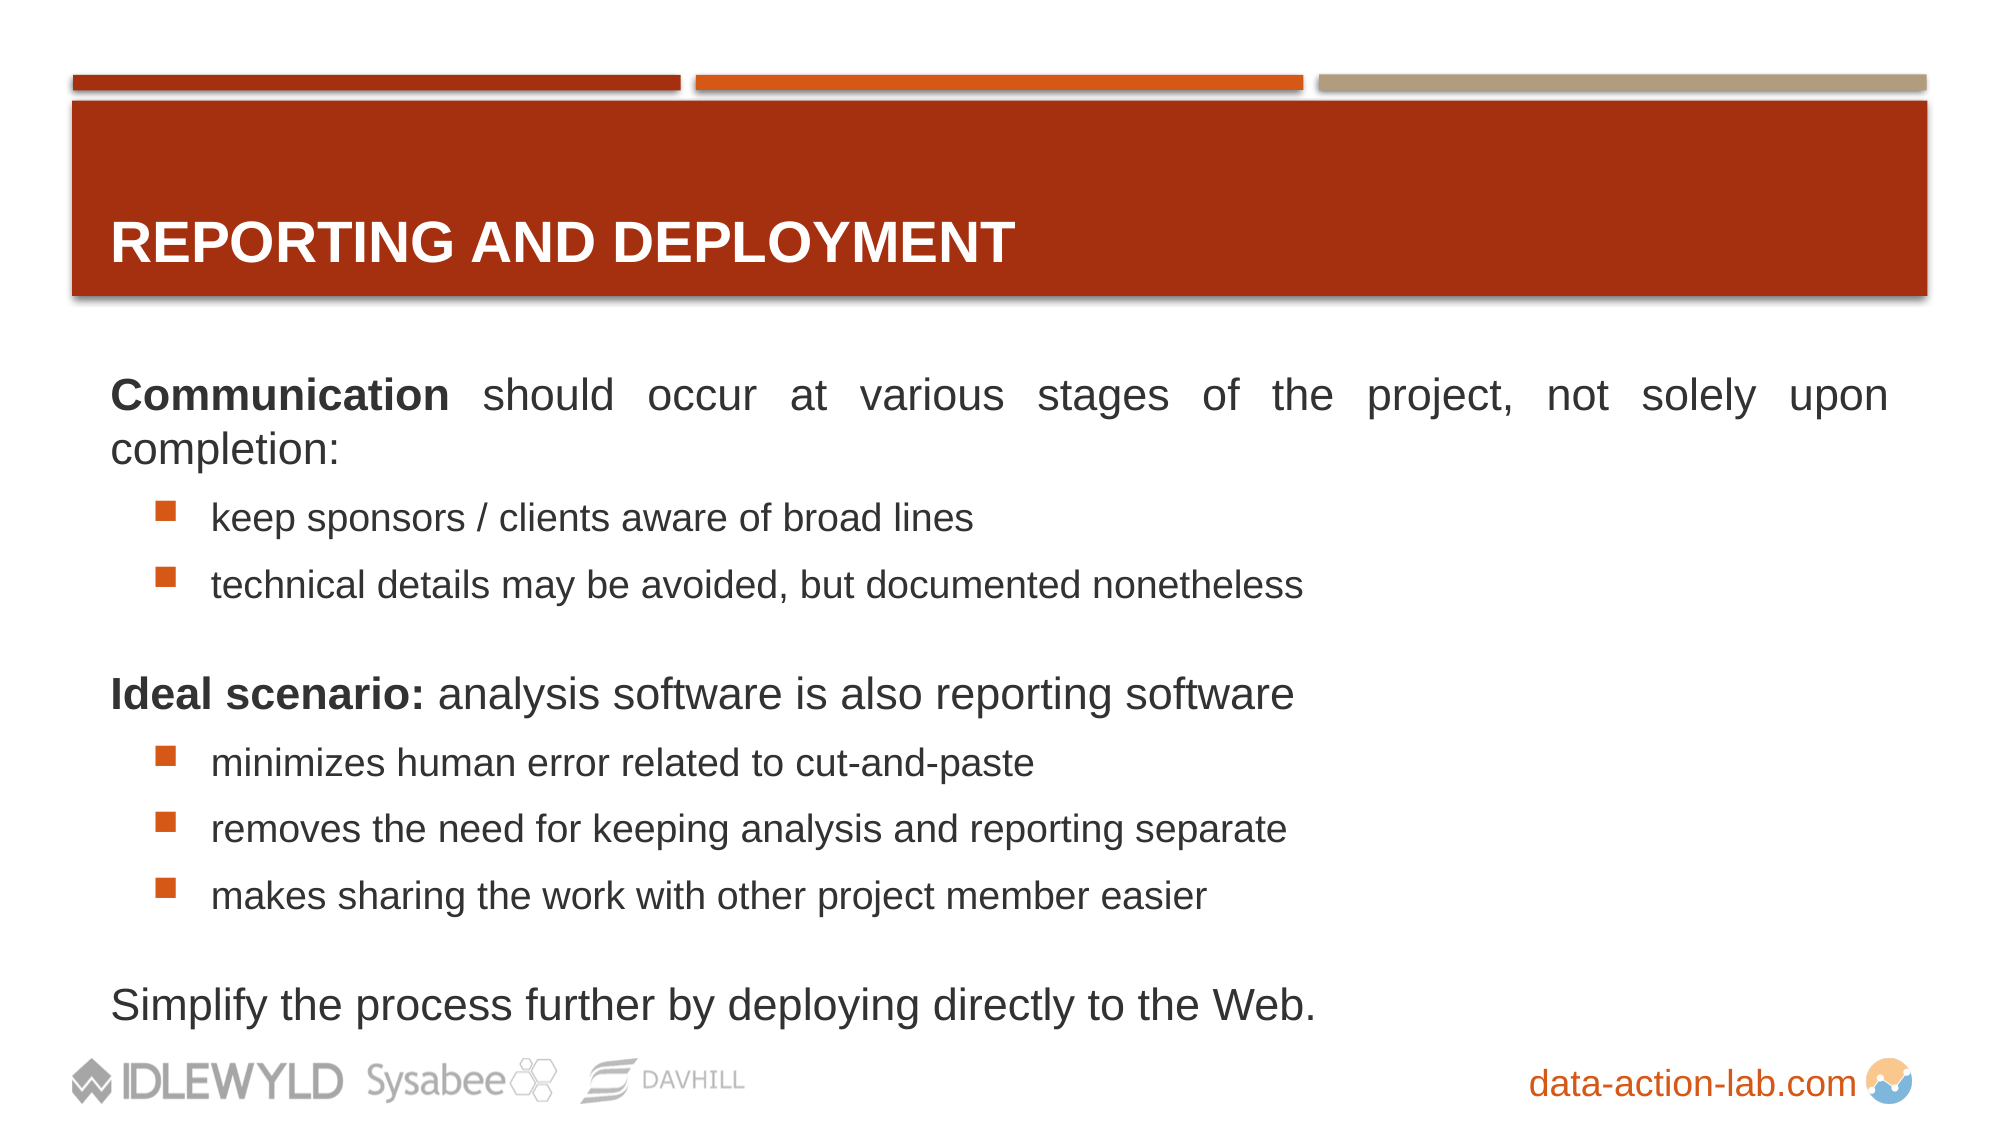

# Reporting and Deployment
Communication should occur at various stages of the project, not solely upon completion:
keep sponsors / clients aware of broad lines
technical details may be avoided, but documented nonetheless

Ideal scenario: analysis software is also reporting software
minimizes human error related to cut-and-paste
removes the need for keeping analysis and reporting separate
makes sharing the work with other project member easier

Simplify the process further by deploying directly to the Web.